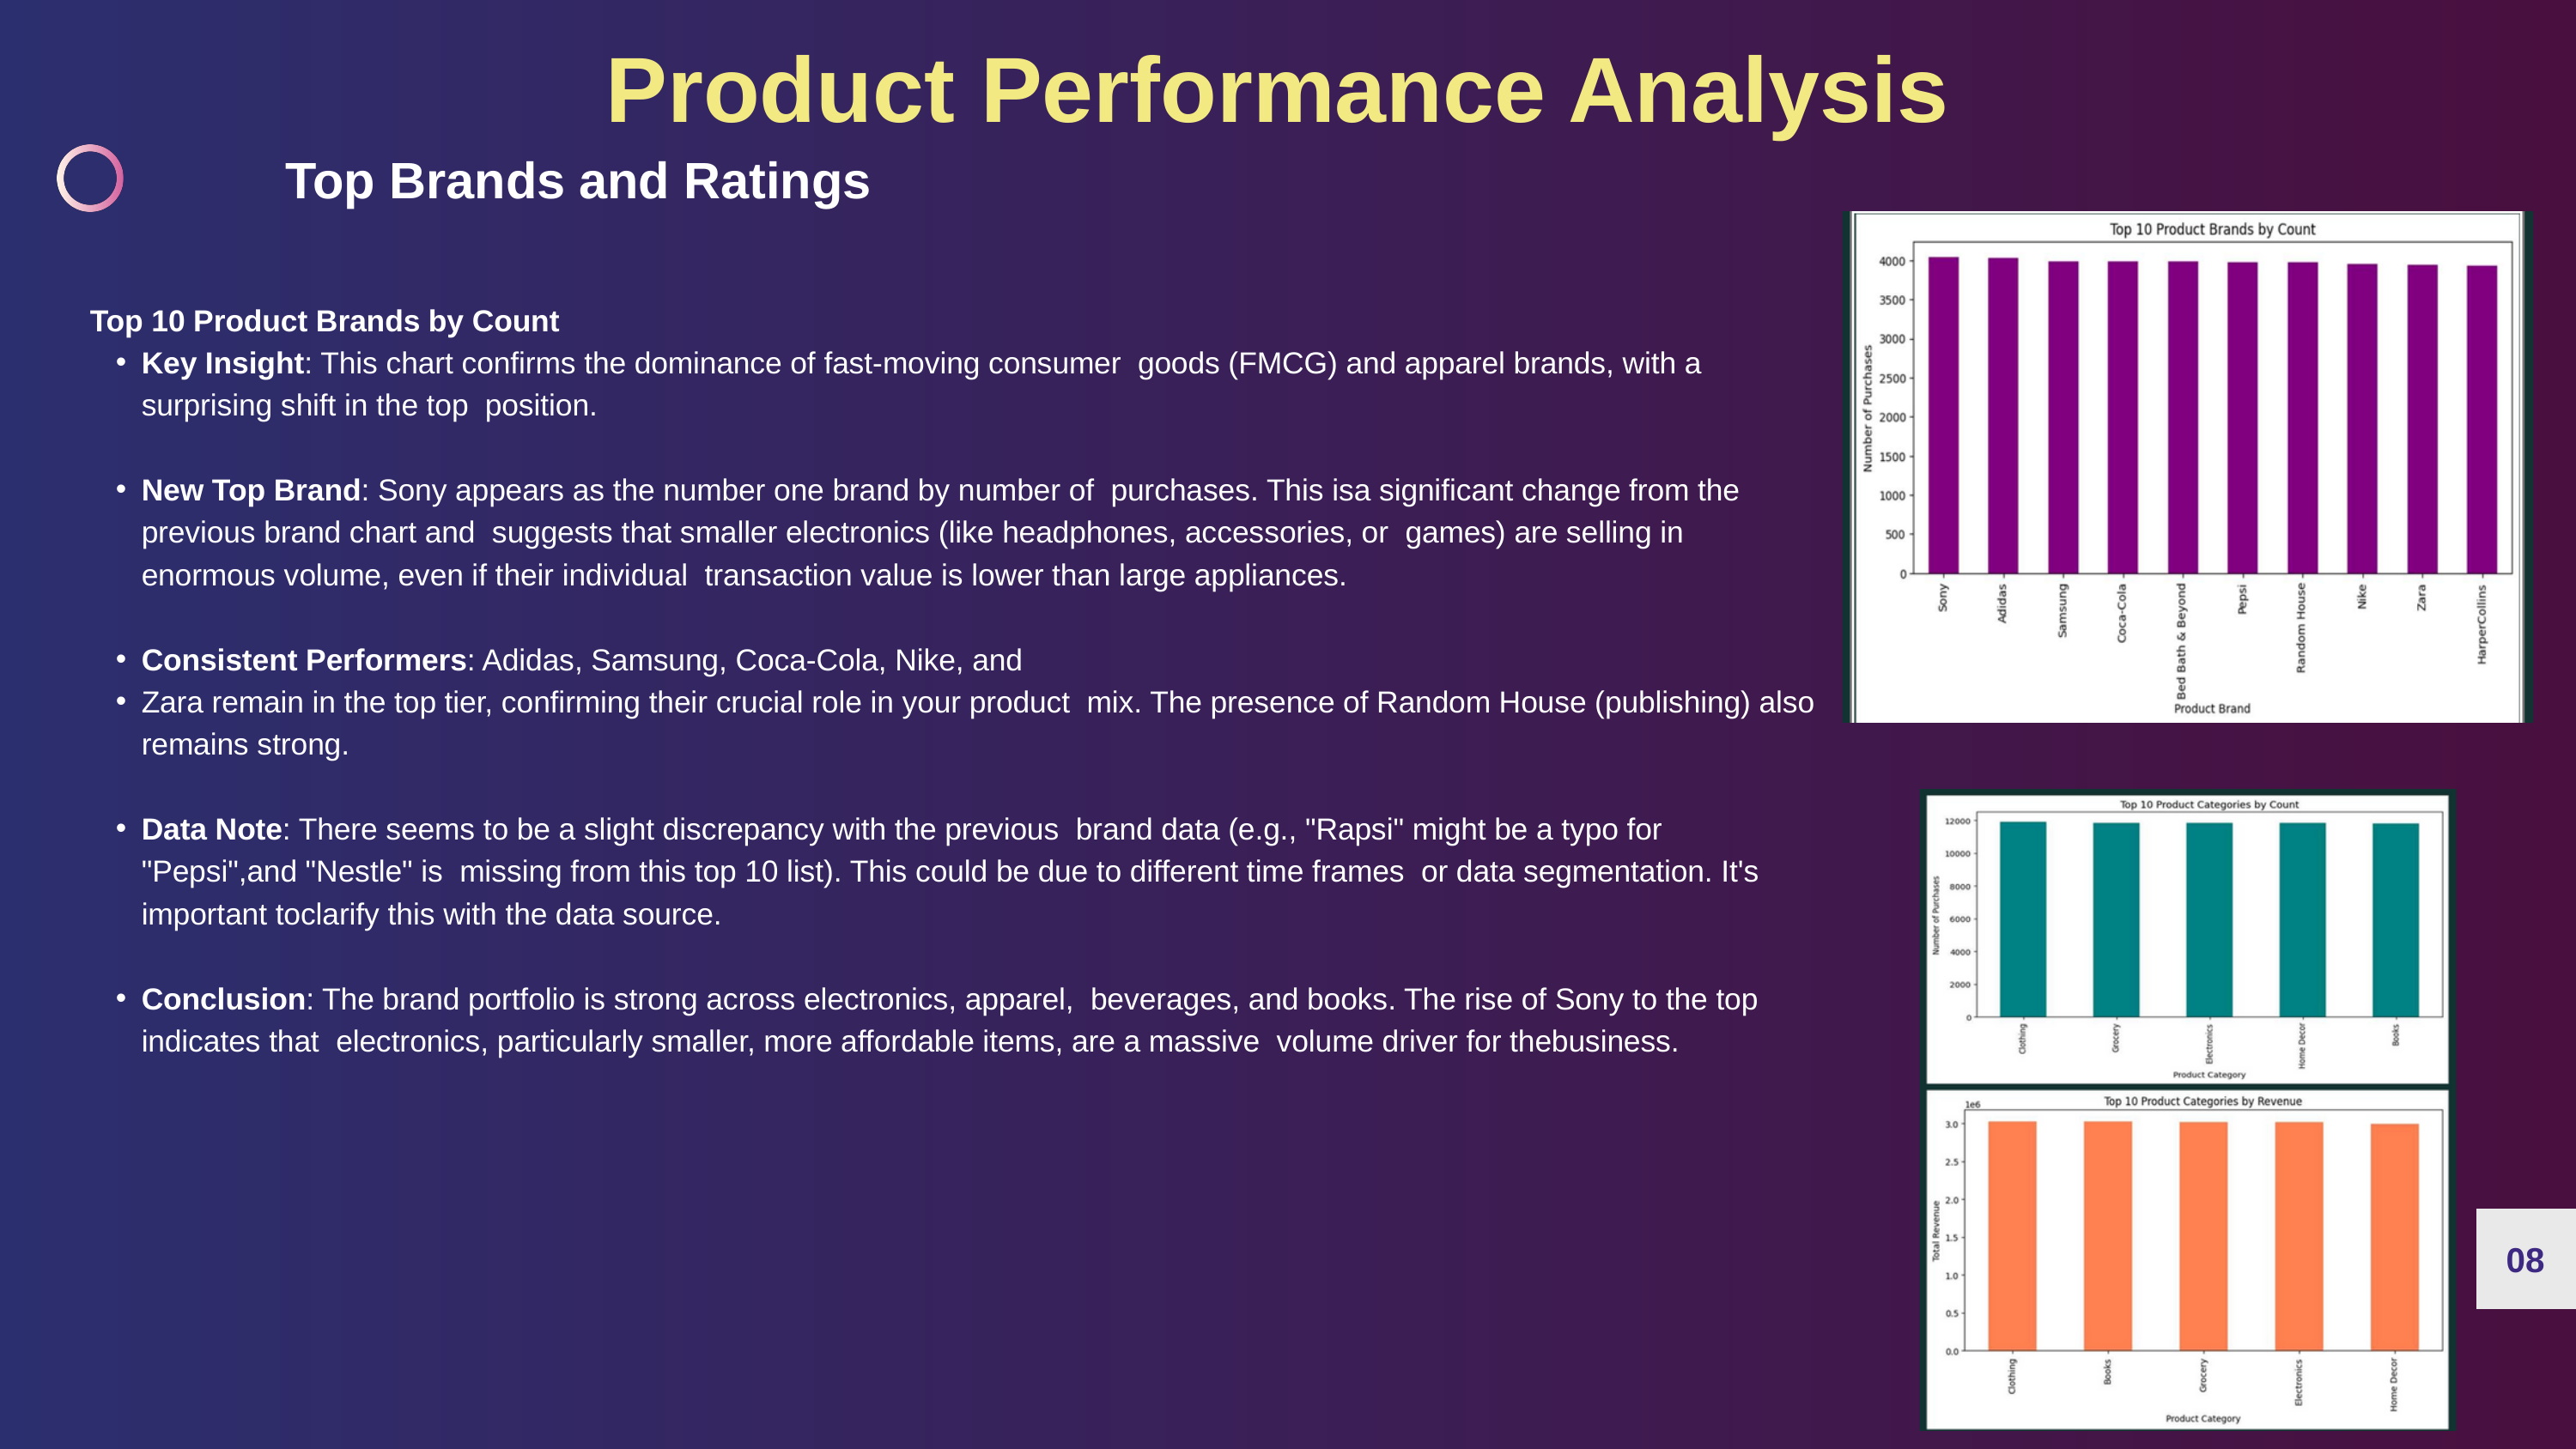

Product Performance Analysis
Top Brands and Ratings

Top 10 Product Brands by Count
Key Insight: This chart confirms the dominance of fast-moving consumer  goods (FMCG) and apparel brands, with a surprising shift in the top  position.

New Top Brand: Sony appears as the number one brand by number of  purchases. This isa significant change from the previous brand chart and  suggests that smaller electronics (like headphones, accessories, or  games) are selling in enormous volume, even if their individual  transaction value is lower than large appliances.

Consistent Performers: Adidas, Samsung, Coca-Cola, Nike, and
Zara remain in the top tier, confirming their crucial role in your product  mix. The presence of Random House (publishing) also remains strong.

Data Note: There seems to be a slight discrepancy with the previous  brand data (e.g., "Rapsi" might be a typo for "Pepsi",and "Nestle" is  missing from this top 10 list). This could be due to different time frames  or data segmentation. It's important toclarify this with the data source.

Conclusion: The brand portfolio is strong across electronics, apparel,  beverages, and books. The rise of Sony to the top indicates that  electronics, particularly smaller, more affordable items, are a massive  volume driver for thebusiness.

08